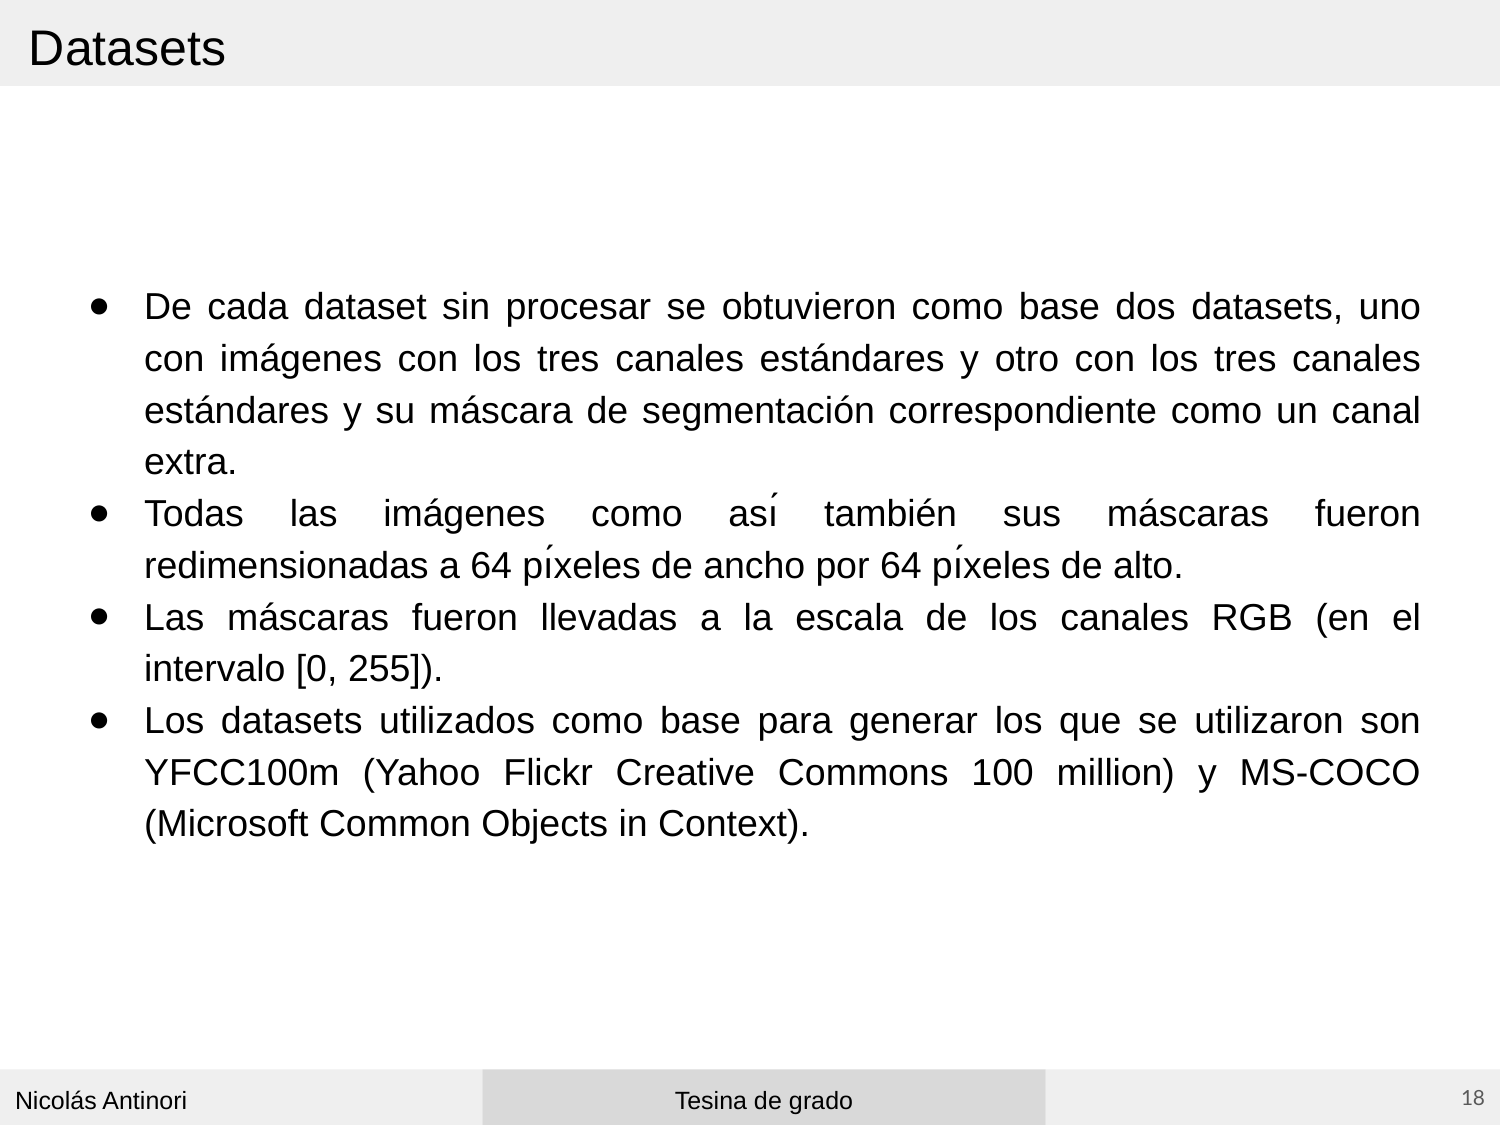

Datasets
De cada dataset sin procesar se obtuvieron como base dos datasets, uno con imágenes con los tres canales estándares y otro con los tres canales estándares y su máscara de segmentación correspondiente como un canal extra.
Todas las imágenes como ası́ también sus máscaras fueron redimensionadas a 64 pı́xeles de ancho por 64 pı́xeles de alto.
Las máscaras fueron llevadas a la escala de los canales RGB (en el intervalo [0, 255]).
Los datasets utilizados como base para generar los que se utilizaron son YFCC100m (Yahoo Flickr Creative Commons 100 million) y MS-COCO (Microsoft Common Objects in Context).

18
Nicolás Antinori
Tesina de grado
18